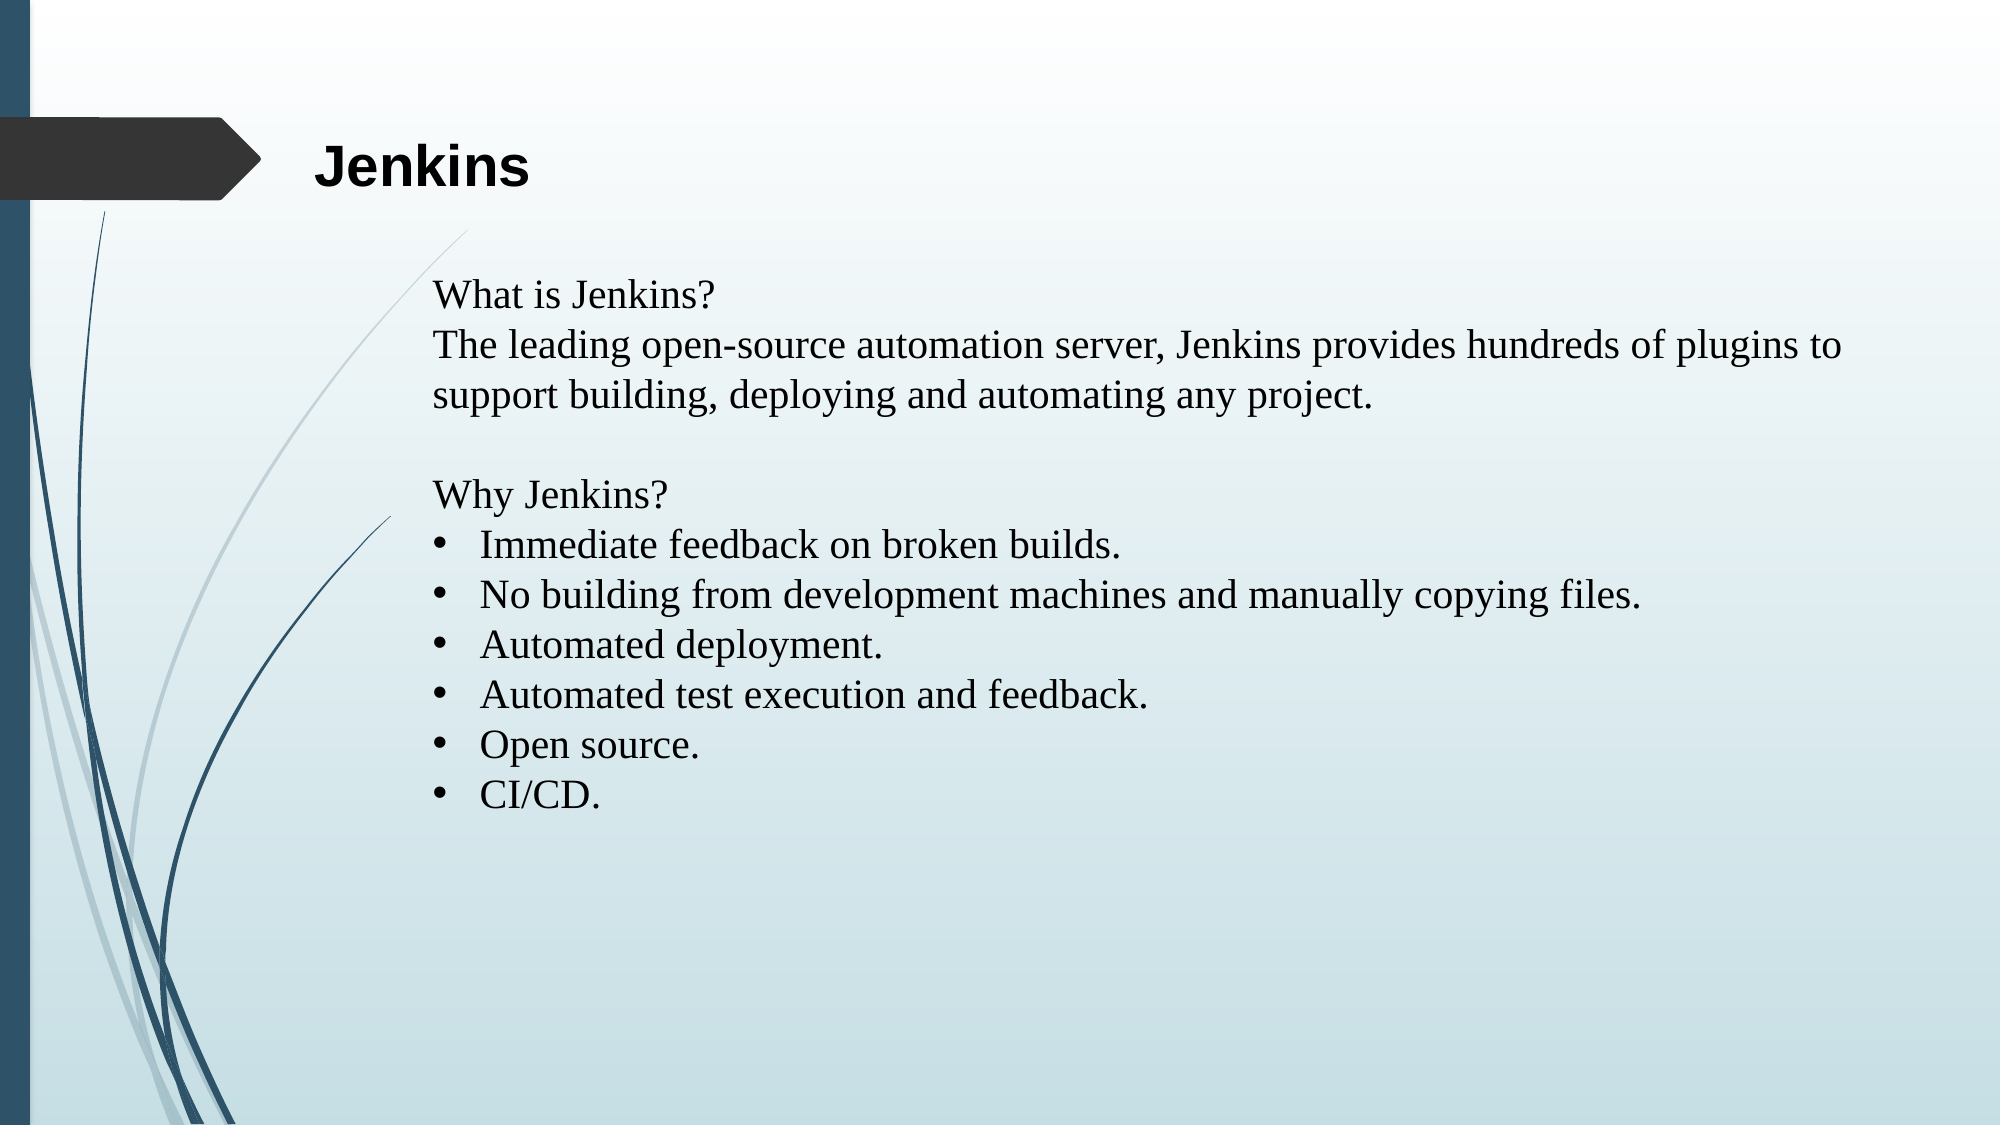

Jenkins
What is Jenkins?
The leading open-source automation server, Jenkins provides hundreds of plugins to support building, deploying and automating any project.

Why Jenkins?
Immediate feedback on broken builds.
No building from development machines and manually copying files.
Automated deployment.
Automated test execution and feedback.
Open source.
CI/CD.